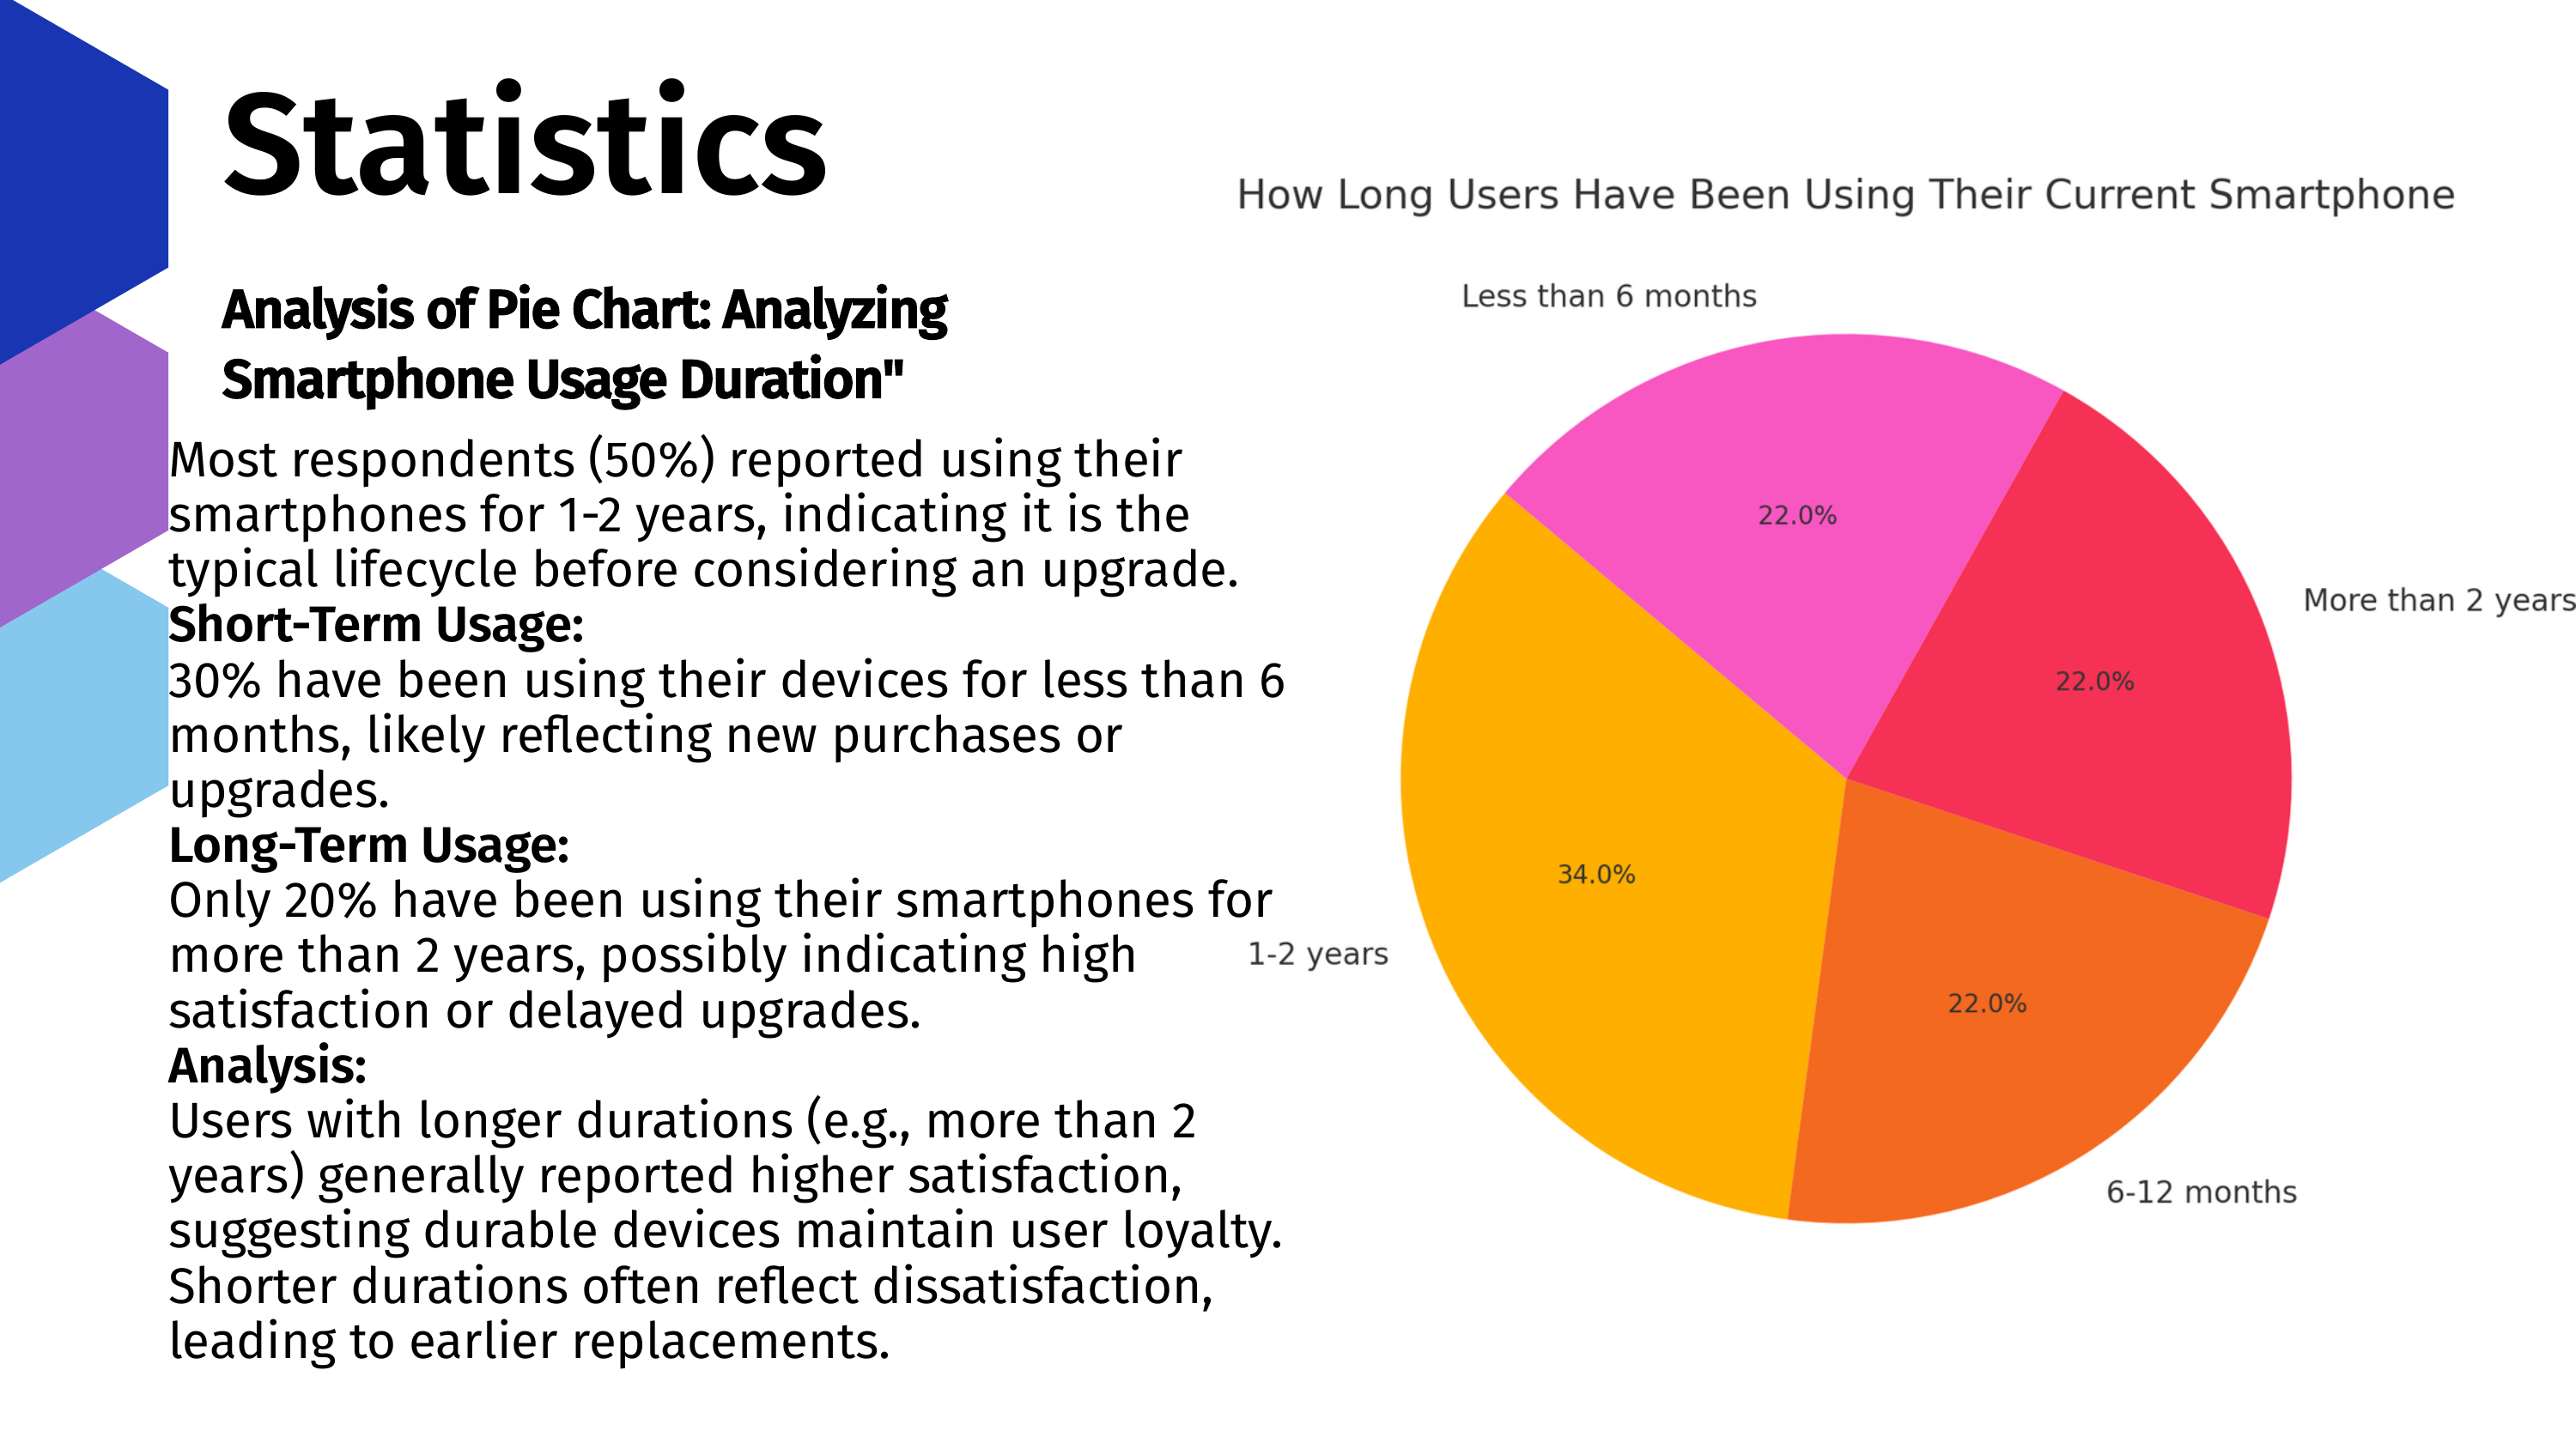

Statistics
Analysis of Pie Chart: Analyzing Smartphone Usage Duration"

Most respondents (50%) reported using their smartphones for 1-2 years, indicating it is the typical lifecycle before considering an upgrade.
Short-Term Usage:
30% have been using their devices for less than 6 months, likely reflecting new purchases or upgrades.
Long-Term Usage:
Only 20% have been using their smartphones for more than 2 years, possibly indicating high satisfaction or delayed upgrades.
Analysis:
Users with longer durations (e.g., more than 2 years) generally reported higher satisfaction, suggesting durable devices maintain user loyalty. Shorter durations often reflect dissatisfaction, leading to earlier replacements.